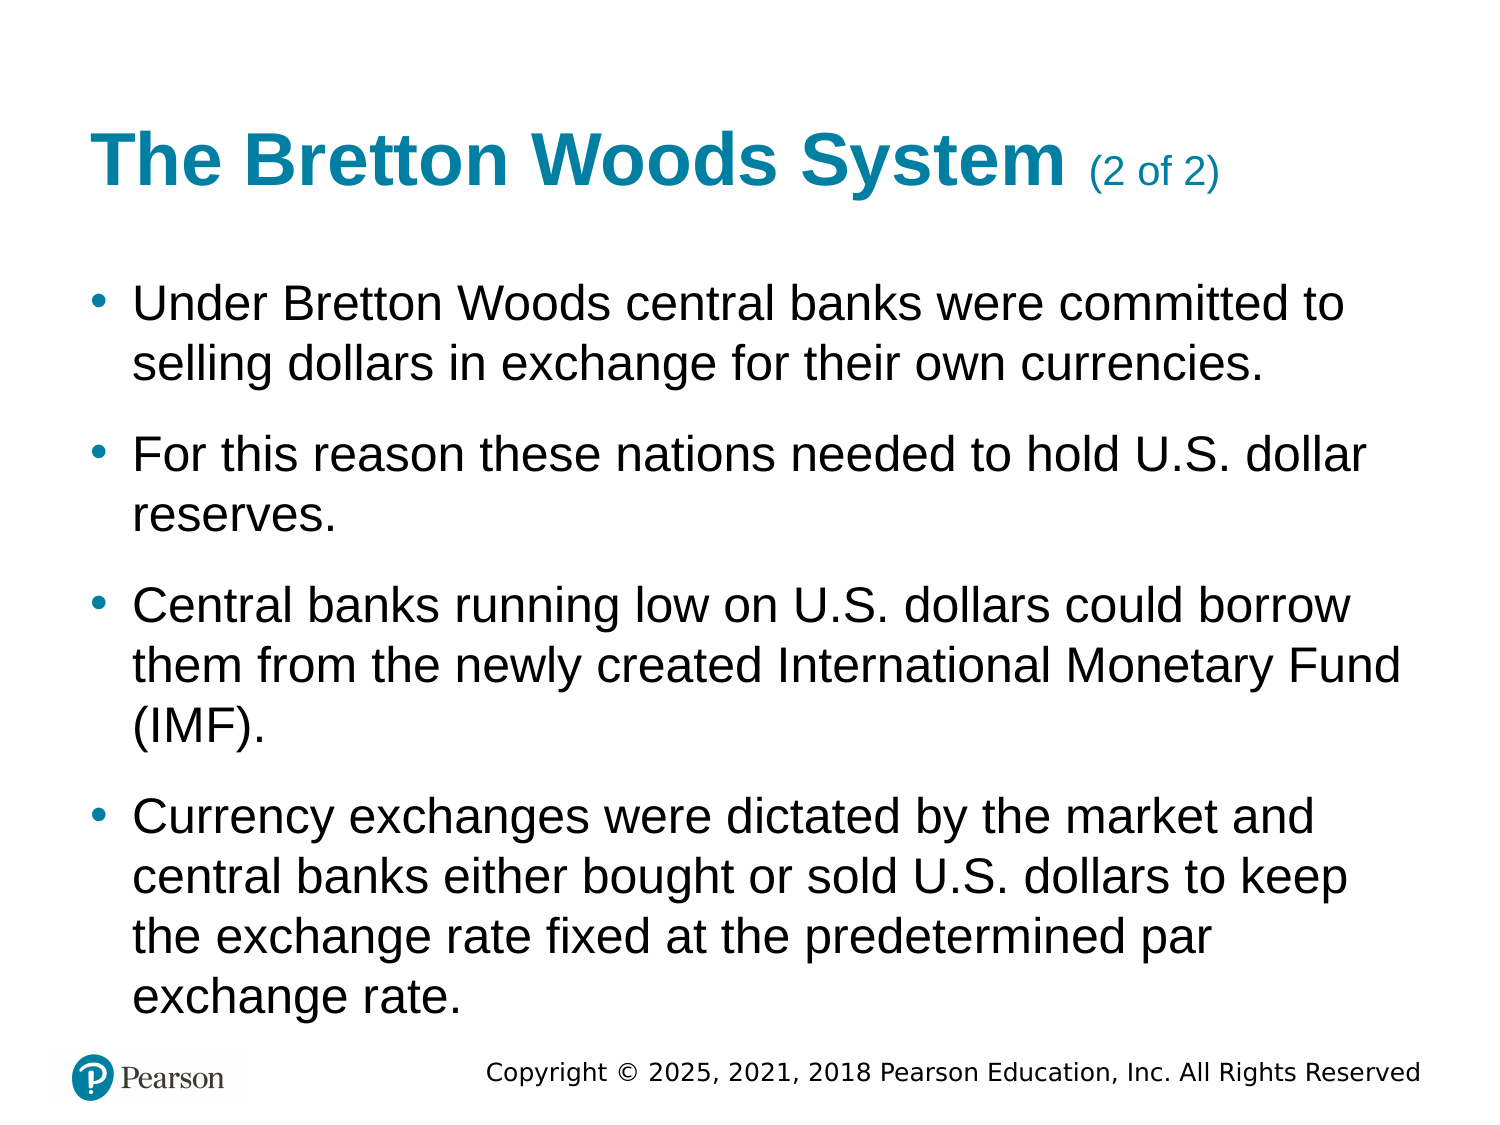

# The Bretton Woods System (2 of 2)
Under Bretton Woods central banks were committed to selling dollars in exchange for their own currencies.
For this reason these nations needed to hold U.S. dollar reserves.
Central banks running low on U.S. dollars could borrow them from the newly created International Monetary Fund (I M F).
Currency exchanges were dictated by the market and central banks either bought or sold U.S. dollars to keep the exchange rate fixed at the predetermined par exchange rate.